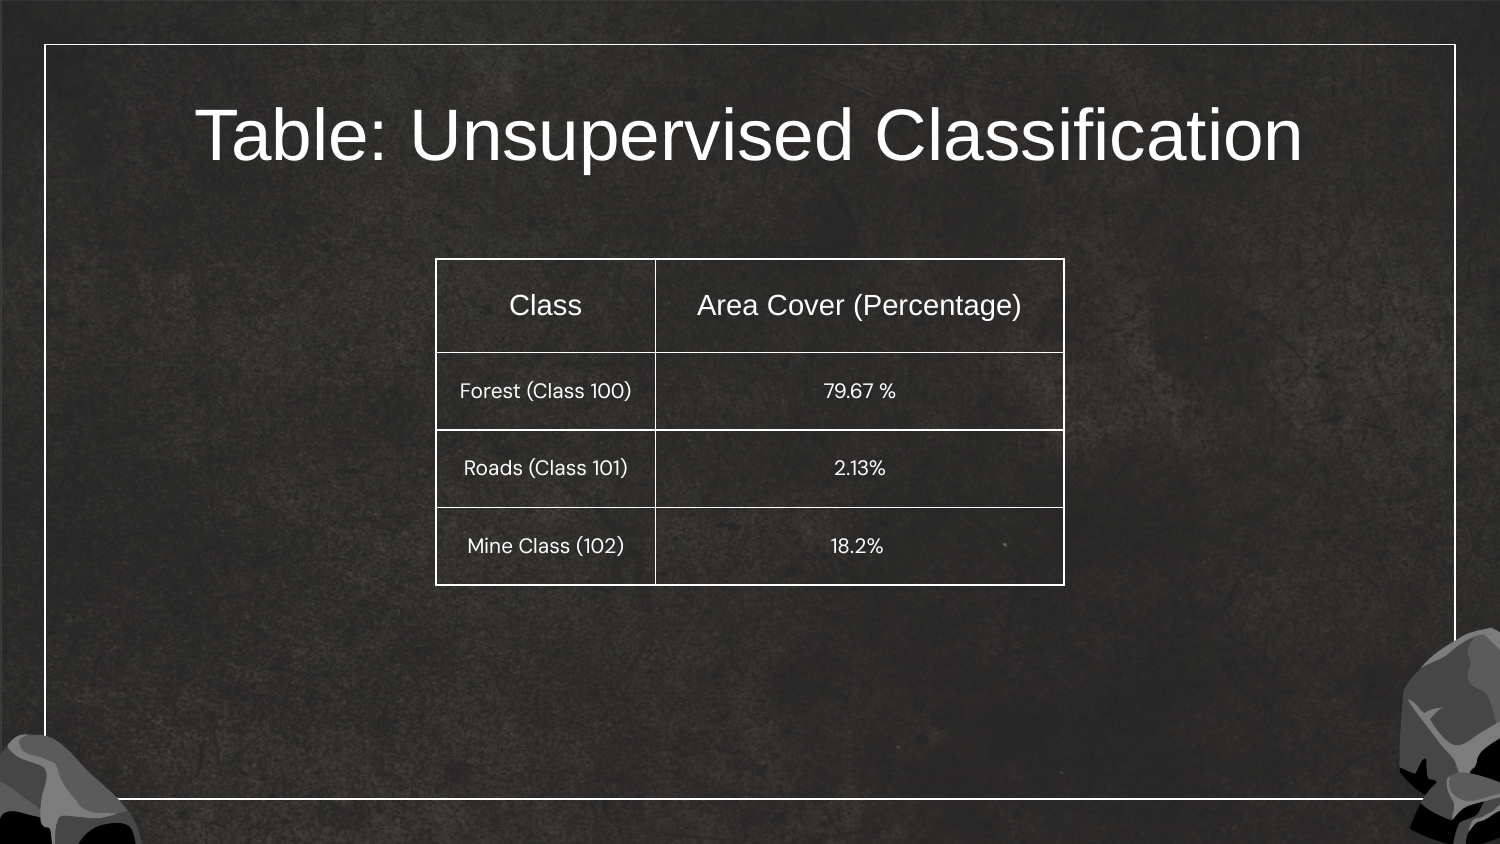

# Table: Unsupervised Classification
| Class | Area Cover (Percentage) |
| --- | --- |
| Forest (Class 100) | 79.67 % |
| Roads (Class 101) | 2.13% |
| Mine Class (102) | 18.2% |